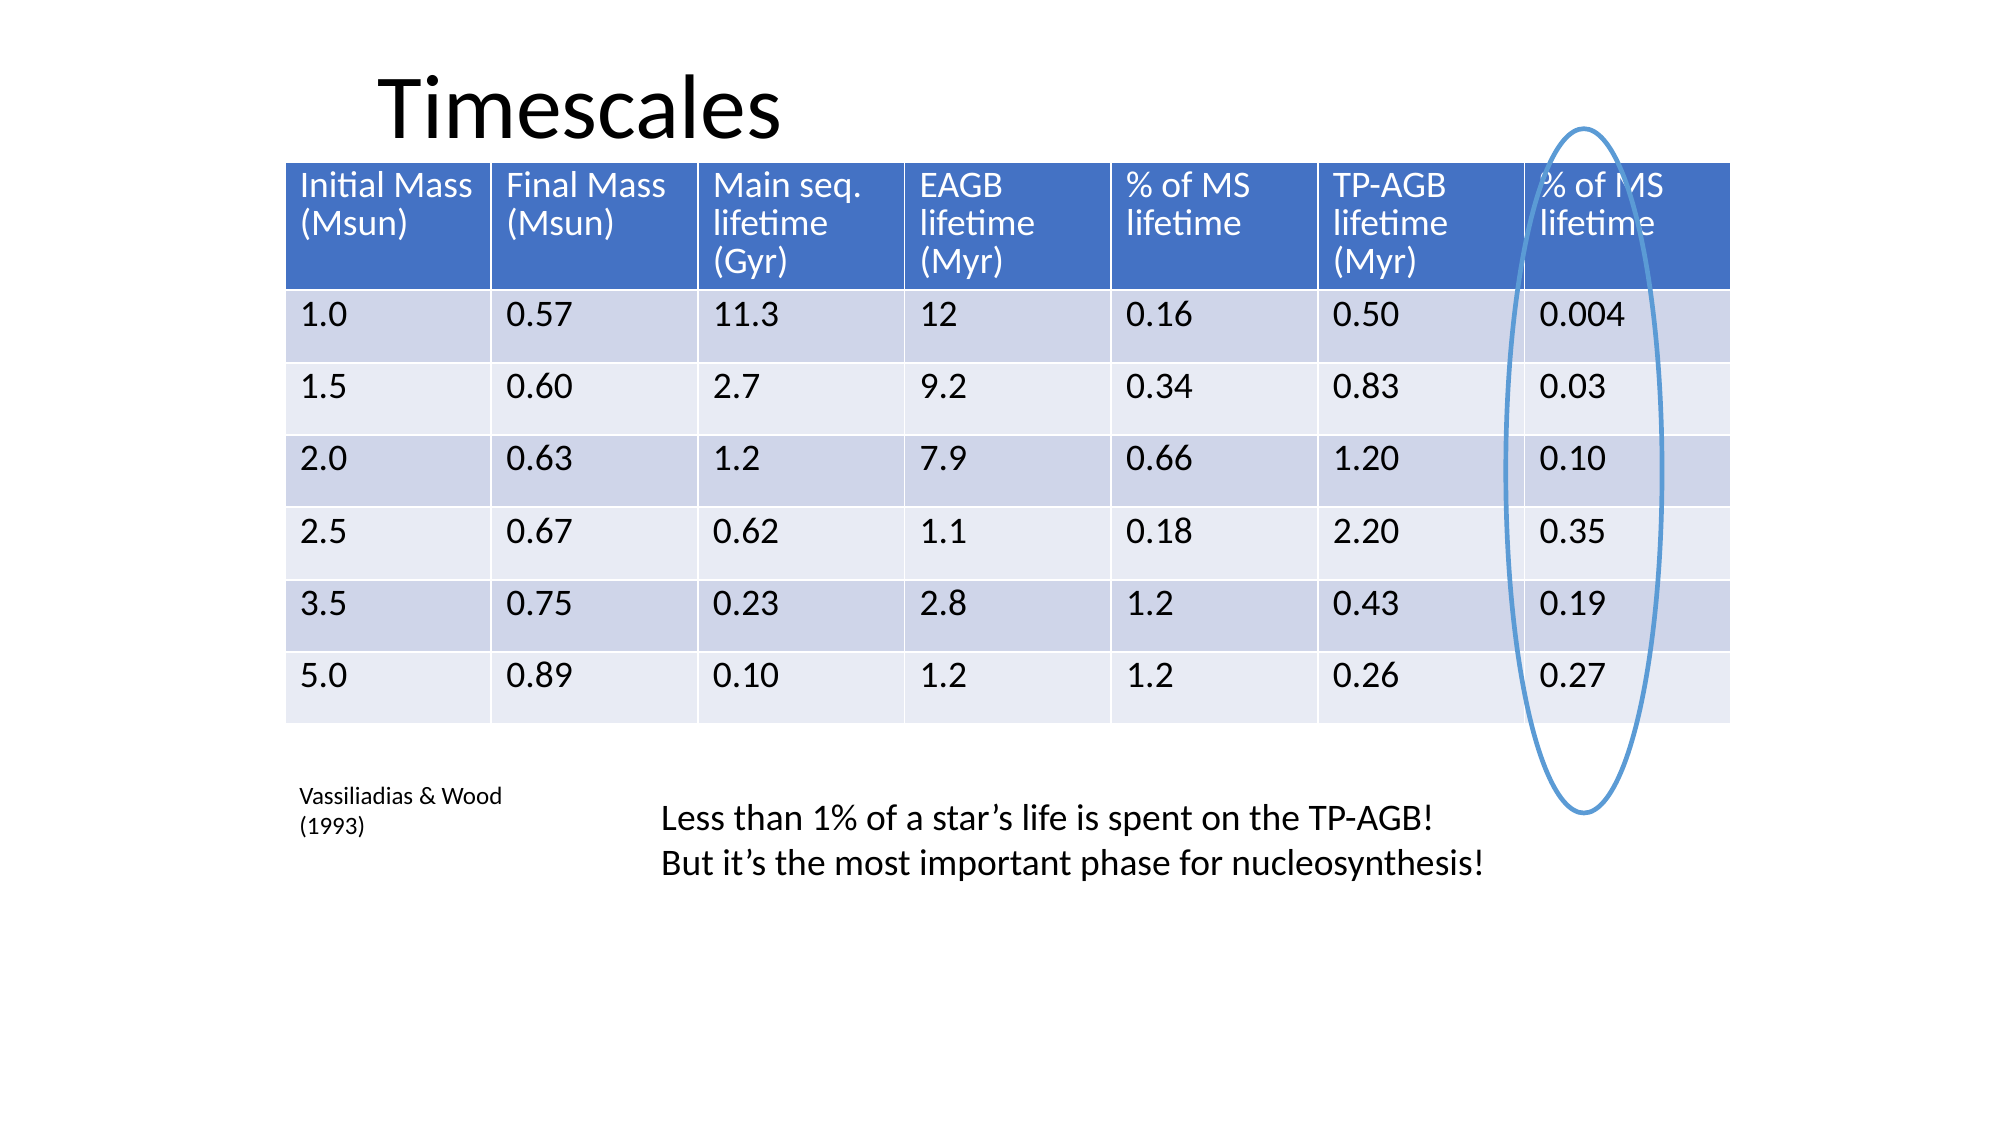

# Timescales

| Initial Mass (Msun) | Final Mass (Msun) | Main seq. lifetime (Gyr) | EAGB lifetime (Myr) | % of MS lifetime | TP-AGB lifetime (Myr) | % of MS lifetime |
| --- | --- | --- | --- | --- | --- | --- |
| 1.0 | 0.57 | 11.3 | 12 | 0.16 | 0.50 | 0.004 |
| 1.5 | 0.60 | 2.7 | 9.2 | 0.34 | 0.83 | 0.03 |
| 2.0 | 0.63 | 1.2 | 7.9 | 0.66 | 1.20 | 0.10 |
| 2.5 | 0.67 | 0.62 | 1.1 | 0.18 | 2.20 | 0.35 |
| 3.5 | 0.75 | 0.23 | 2.8 | 1.2 | 0.43 | 0.19 |
| 5.0 | 0.89 | 0.10 | 1.2 | 1.2 | 0.26 | 0.27 |
Vassiliadias & Wood (1993)
Less than 1% of a star’s life is spent on the TP-AGB!
But it’s the most important phase for nucleosynthesis!